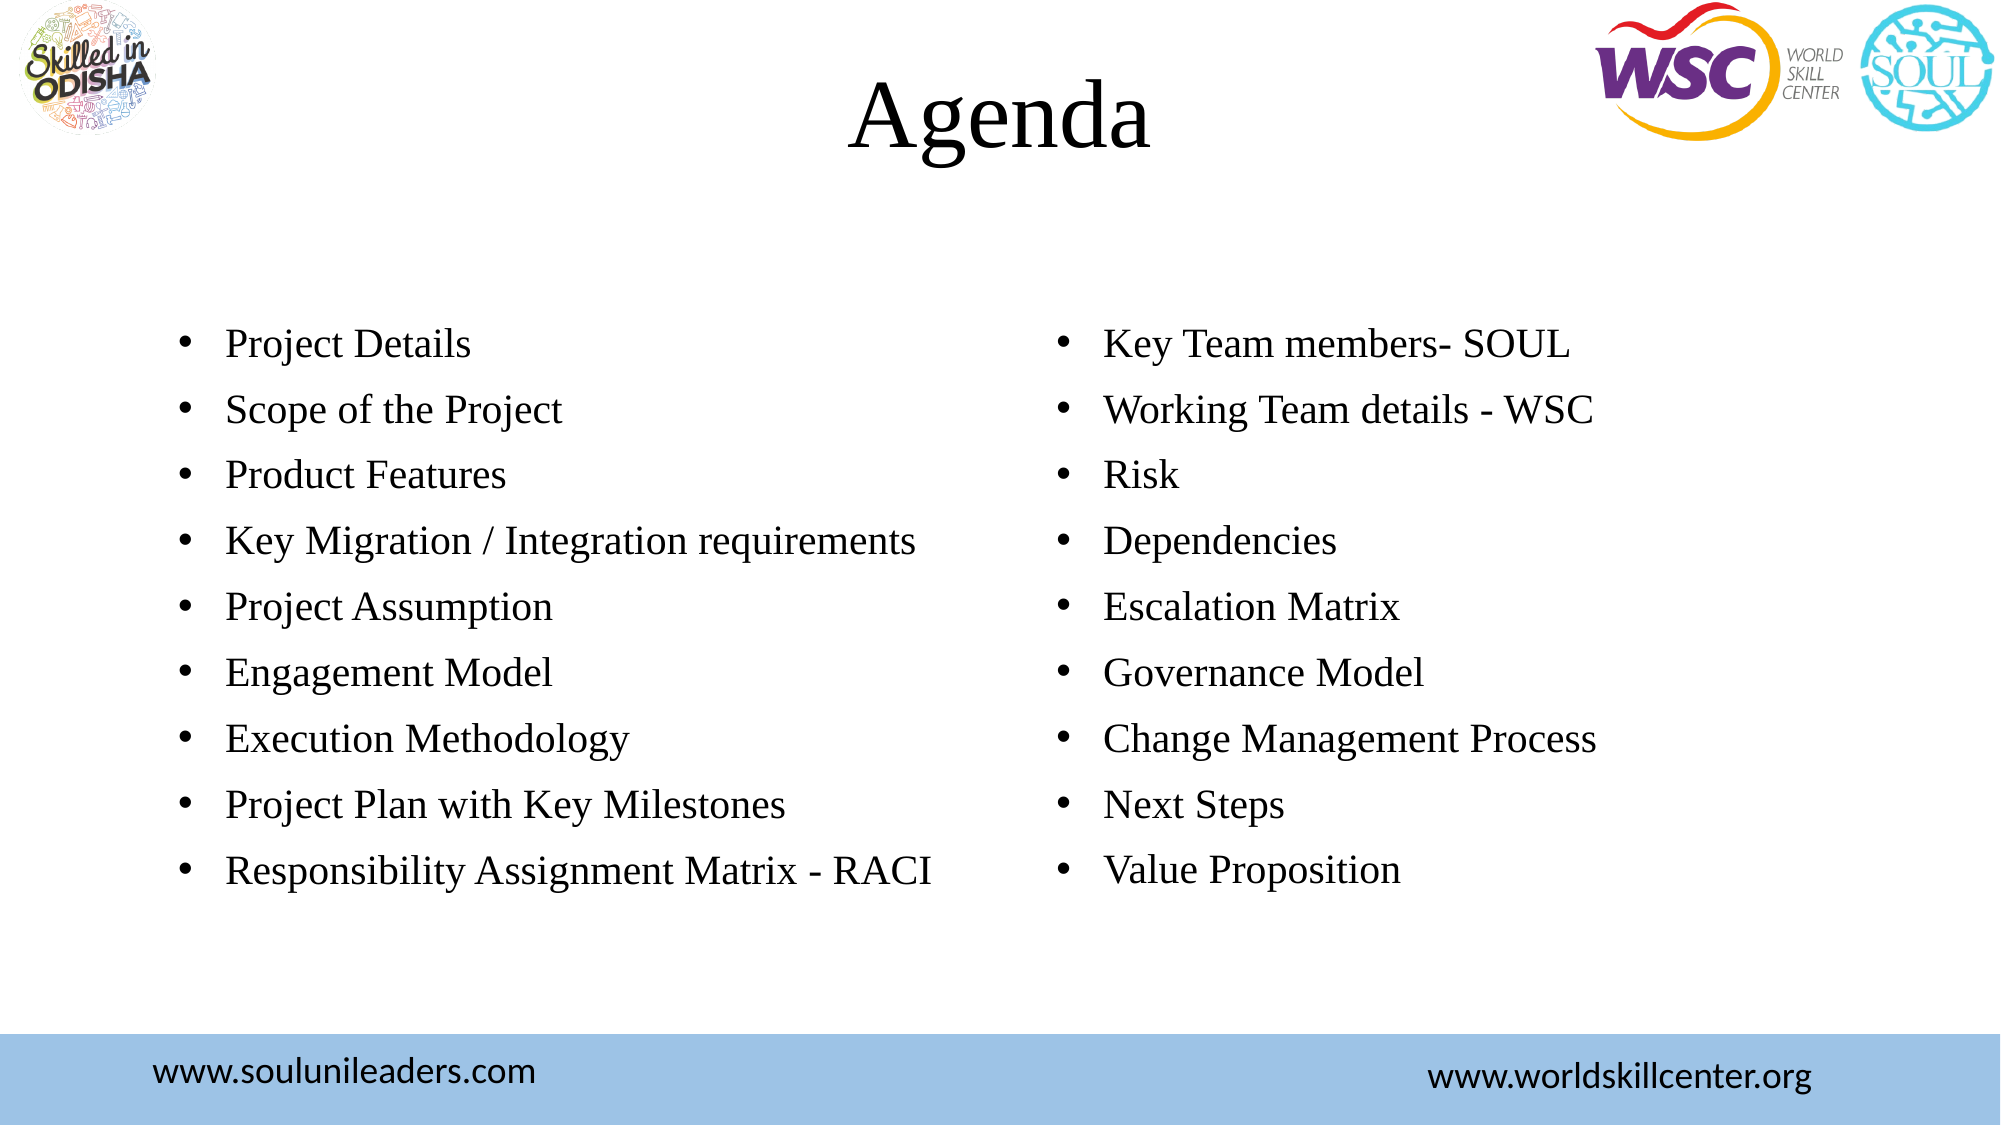

# Agenda
Project Details
Scope of the Project
Product Features
Key Migration / Integration requirements
Project Assumption
Engagement Model
Execution Methodology
Project Plan with Key Milestones
Responsibility Assignment Matrix - RACI

Key Team members- SOUL
Working Team details - WSC
Risk
Dependencies
Escalation Matrix
Governance Model
Change Management Process
Next Steps
Value Proposition